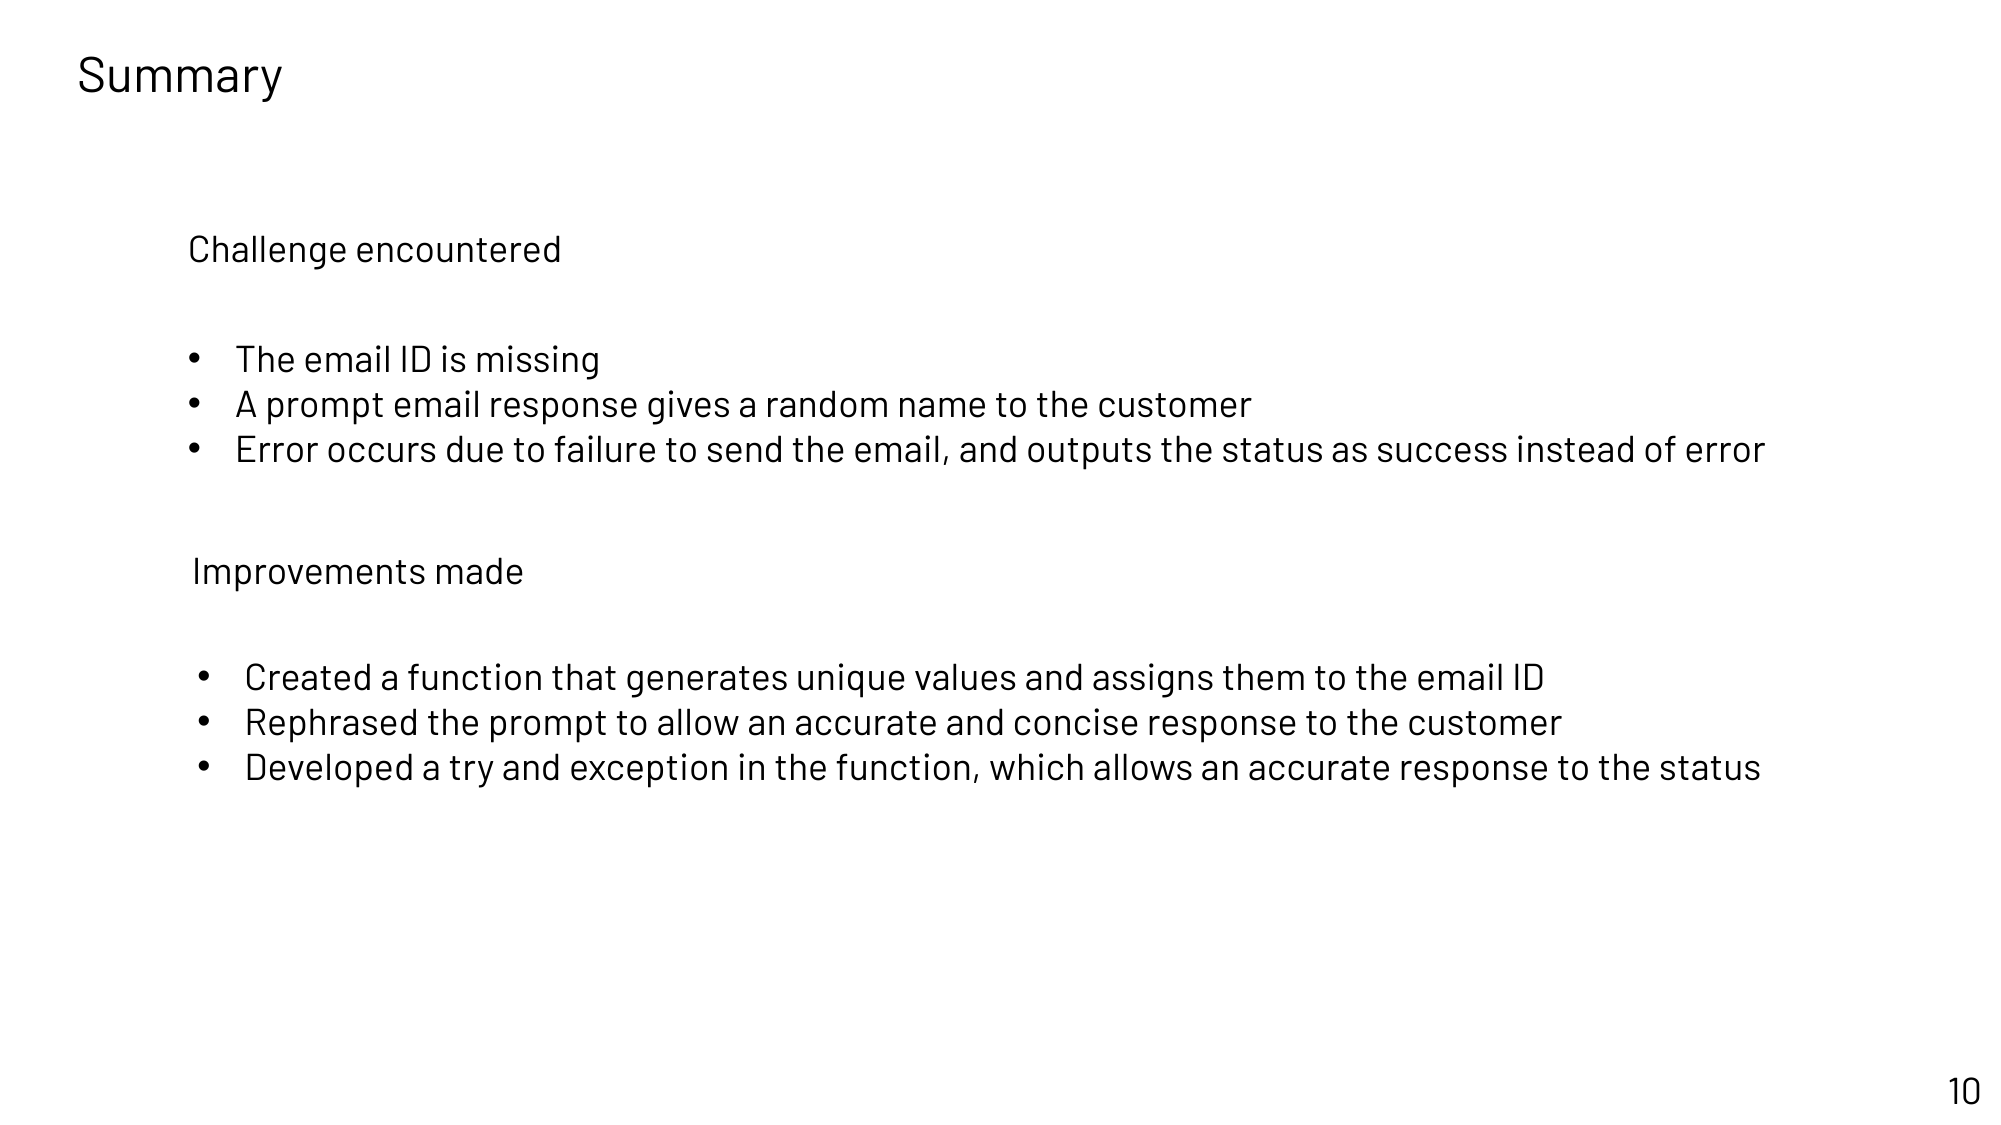

Summary
Challenge encountered

The email ID is missing
A prompt email response gives a random name to the customer
Error occurs due to failure to send the email, and outputs the status as success instead of error
Improvements made

Created a function that generates unique values and assigns them to the email ID
Rephrased the prompt to allow an accurate and concise response to the customer
Developed a try and exception in the function, which allows an accurate response to the status
10